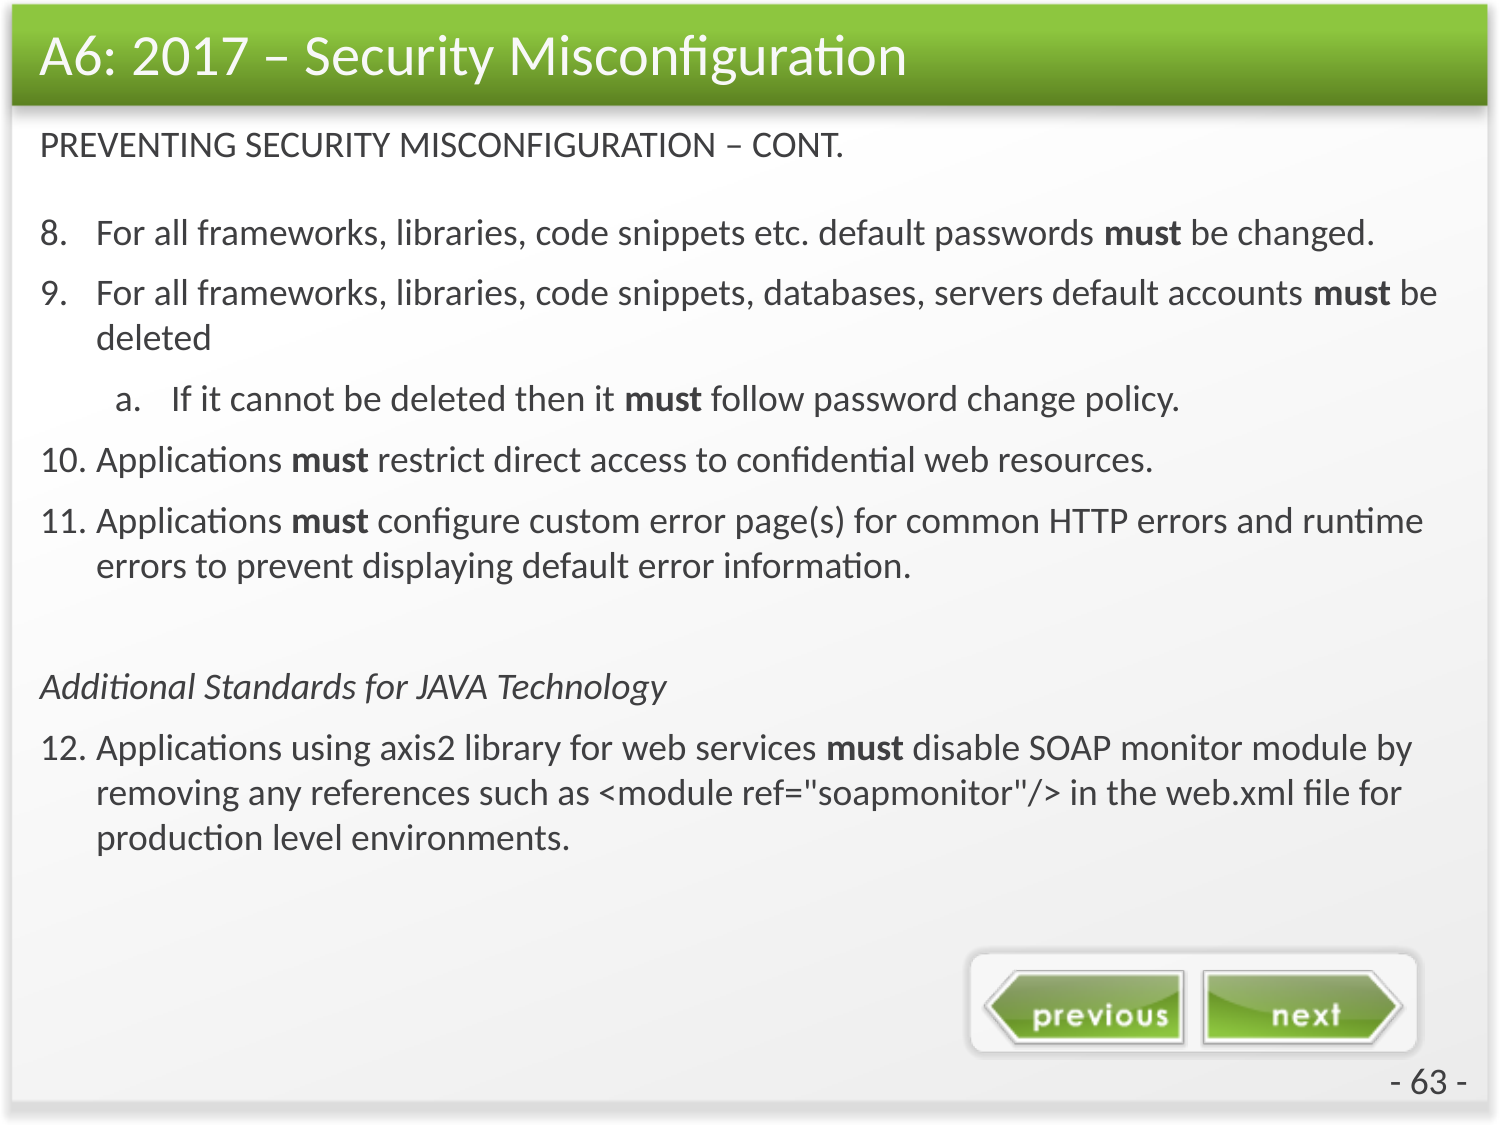

# A6: 2017 – Security Misconfiguration
PREVENTING SECURITY MISCONFIGURATION – CONT.
For all frameworks, libraries, code snippets etc. default passwords must be changed.
For all frameworks, libraries, code snippets, databases, servers default accounts must be deleted
If it cannot be deleted then it must follow password change policy.
Applications must restrict direct access to confidential web resources.
Applications must configure custom error page(s) for common HTTP errors and runtime errors to prevent displaying default error information.

Additional Standards for JAVA Technology
Applications using axis2 library for web services must disable SOAP monitor module by removing any references such as <module ref="soapmonitor"/> in the web.xml file for production level environments.

- 63 -